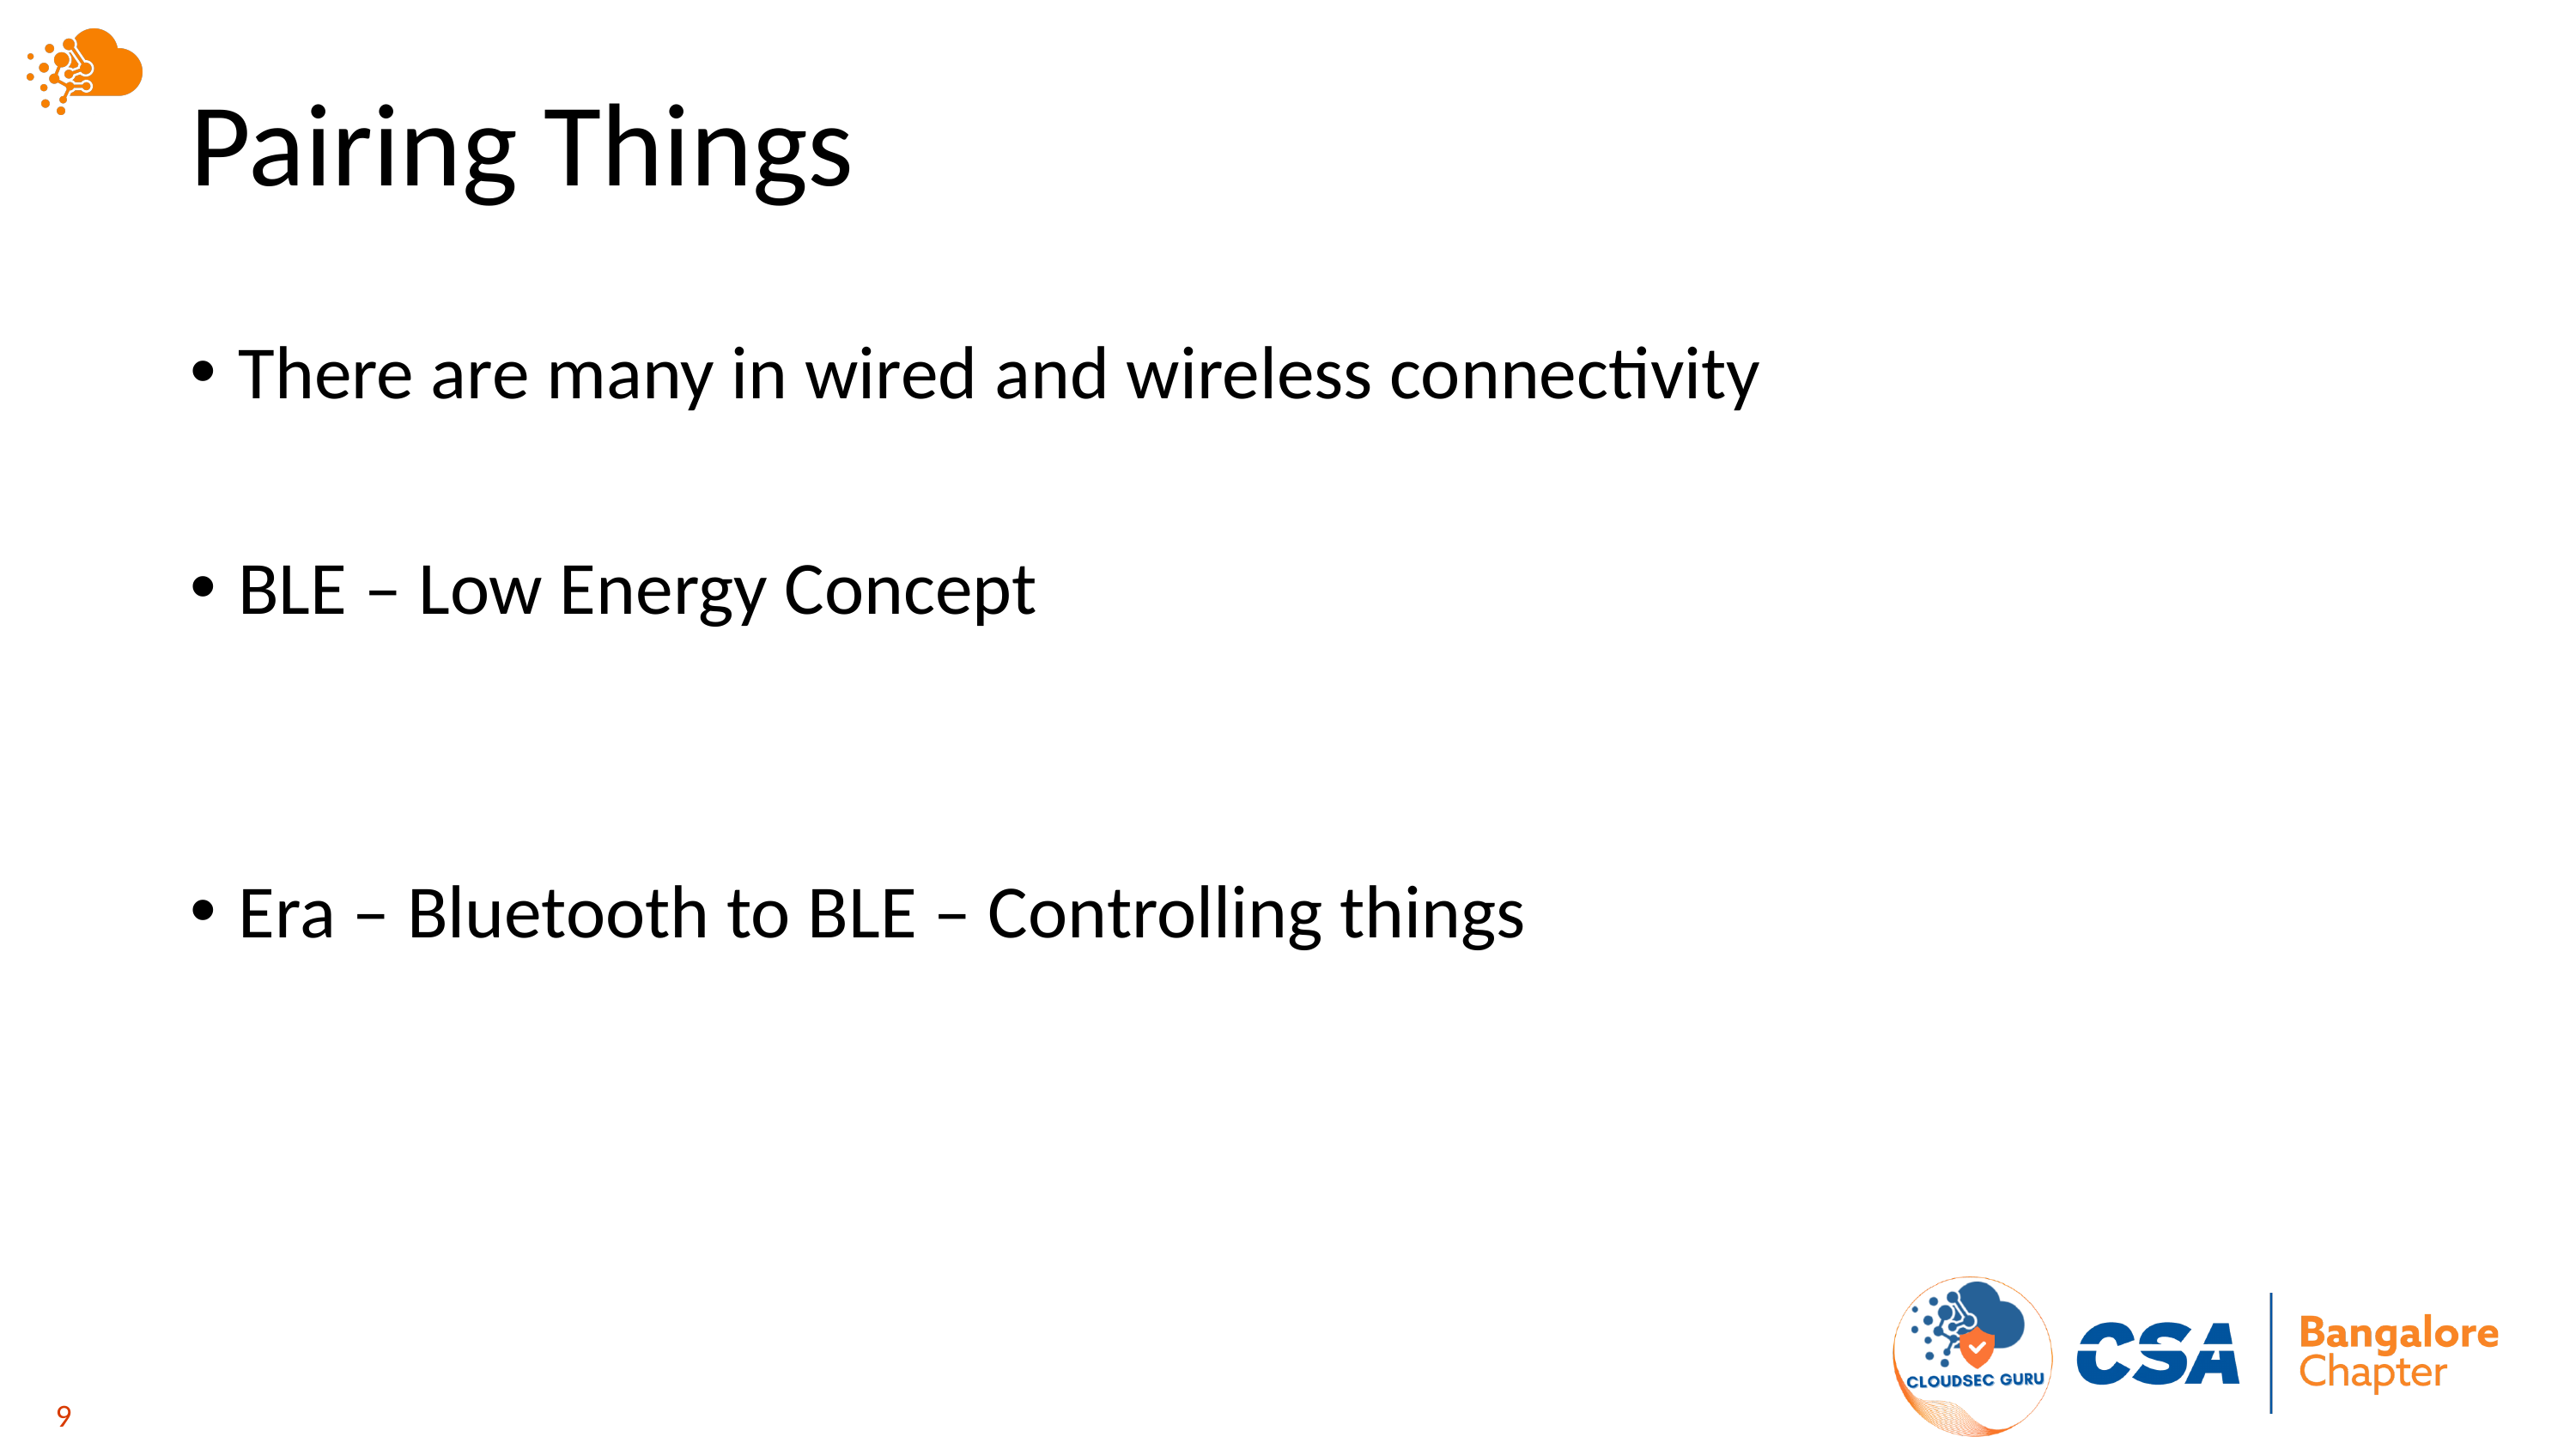

# Pairing Things
There are many in wired and wireless connectivity

BLE – Low Energy Concept

Era – Bluetooth to BLE – Controlling things